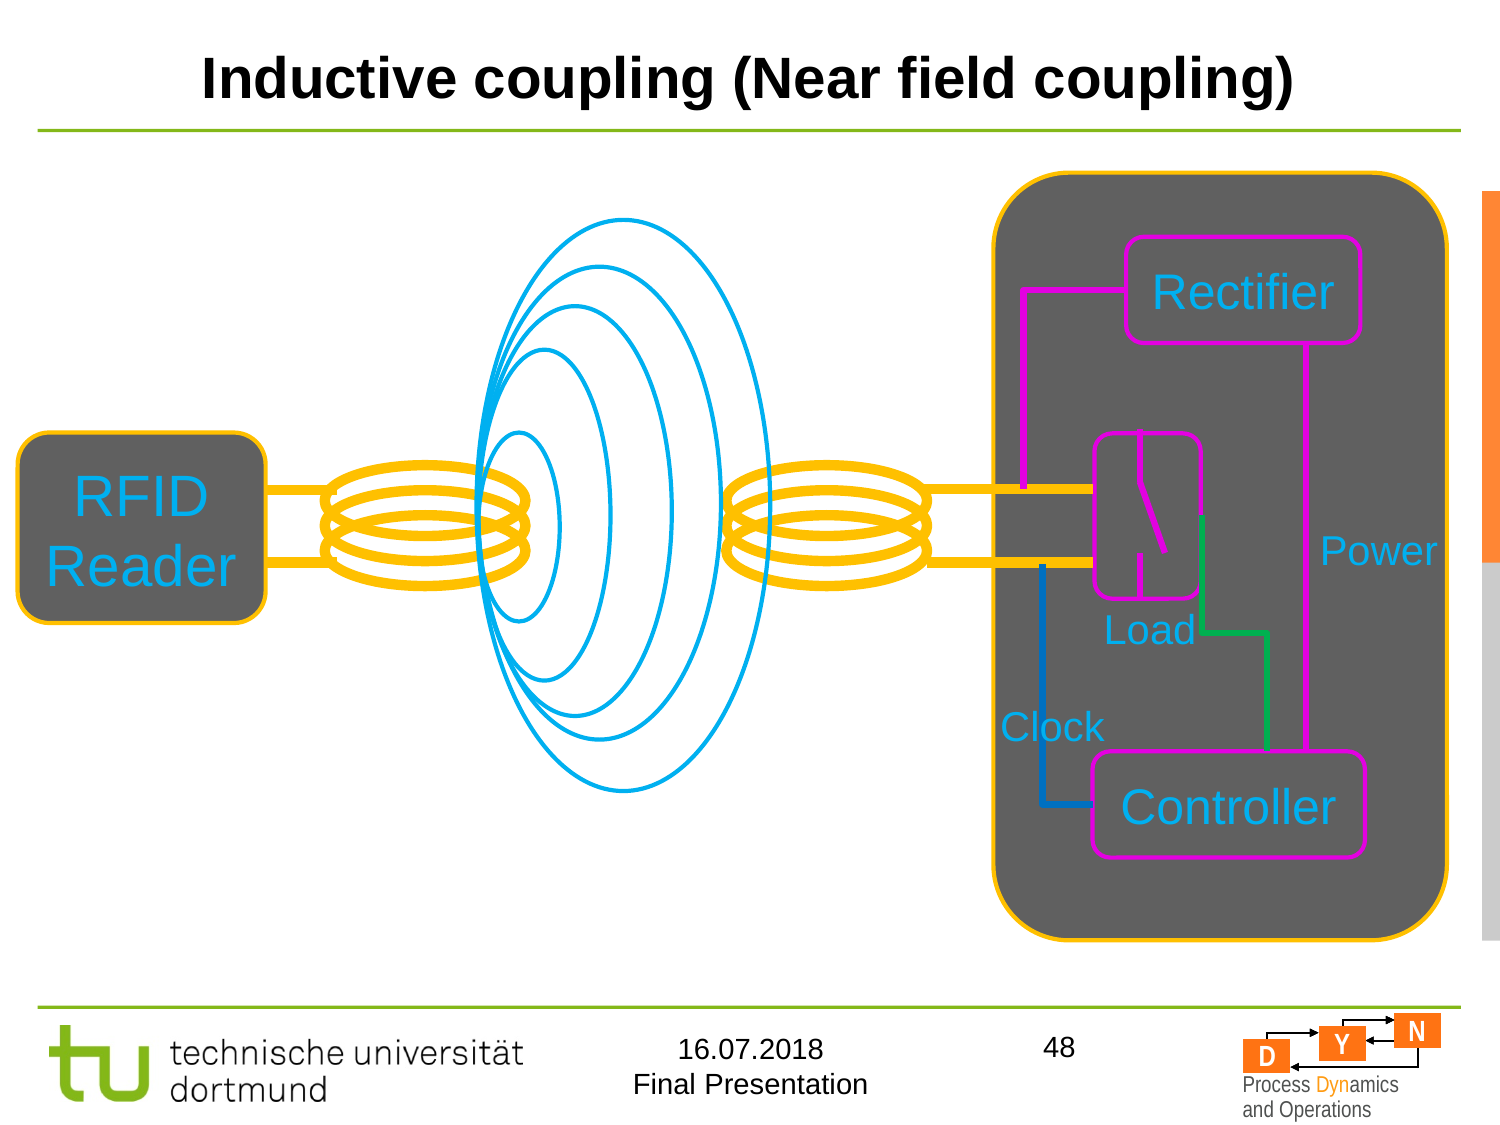

48
# Inductive coupling (Near field coupling)

Rectifier

RFID Reader

Power
Load
Clock
Controller